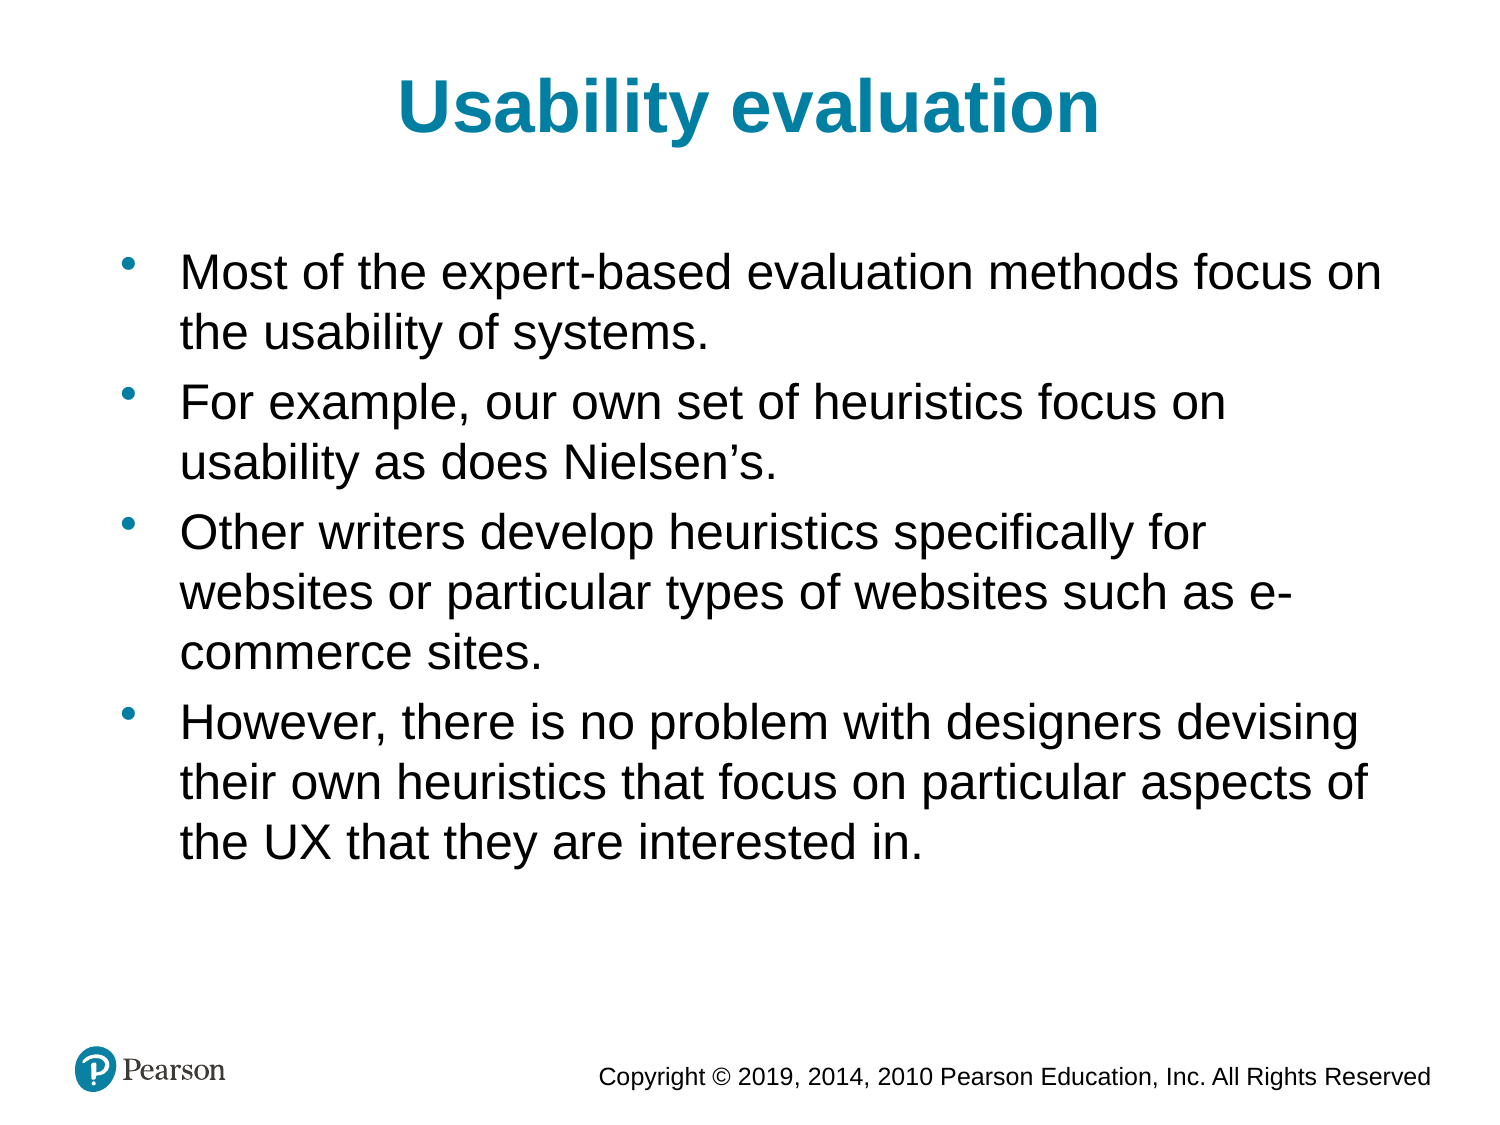

Usability evaluation
Most of the expert-based evaluation methods focus on the usability of systems.
For example, our own set of heuristics focus on usability as does Nielsen’s.
Other writers develop heuristics specifically for websites or particular types of websites such as e-commerce sites.
However, there is no problem with designers devising their own heuristics that focus on particular aspects of the UX that they are interested in.